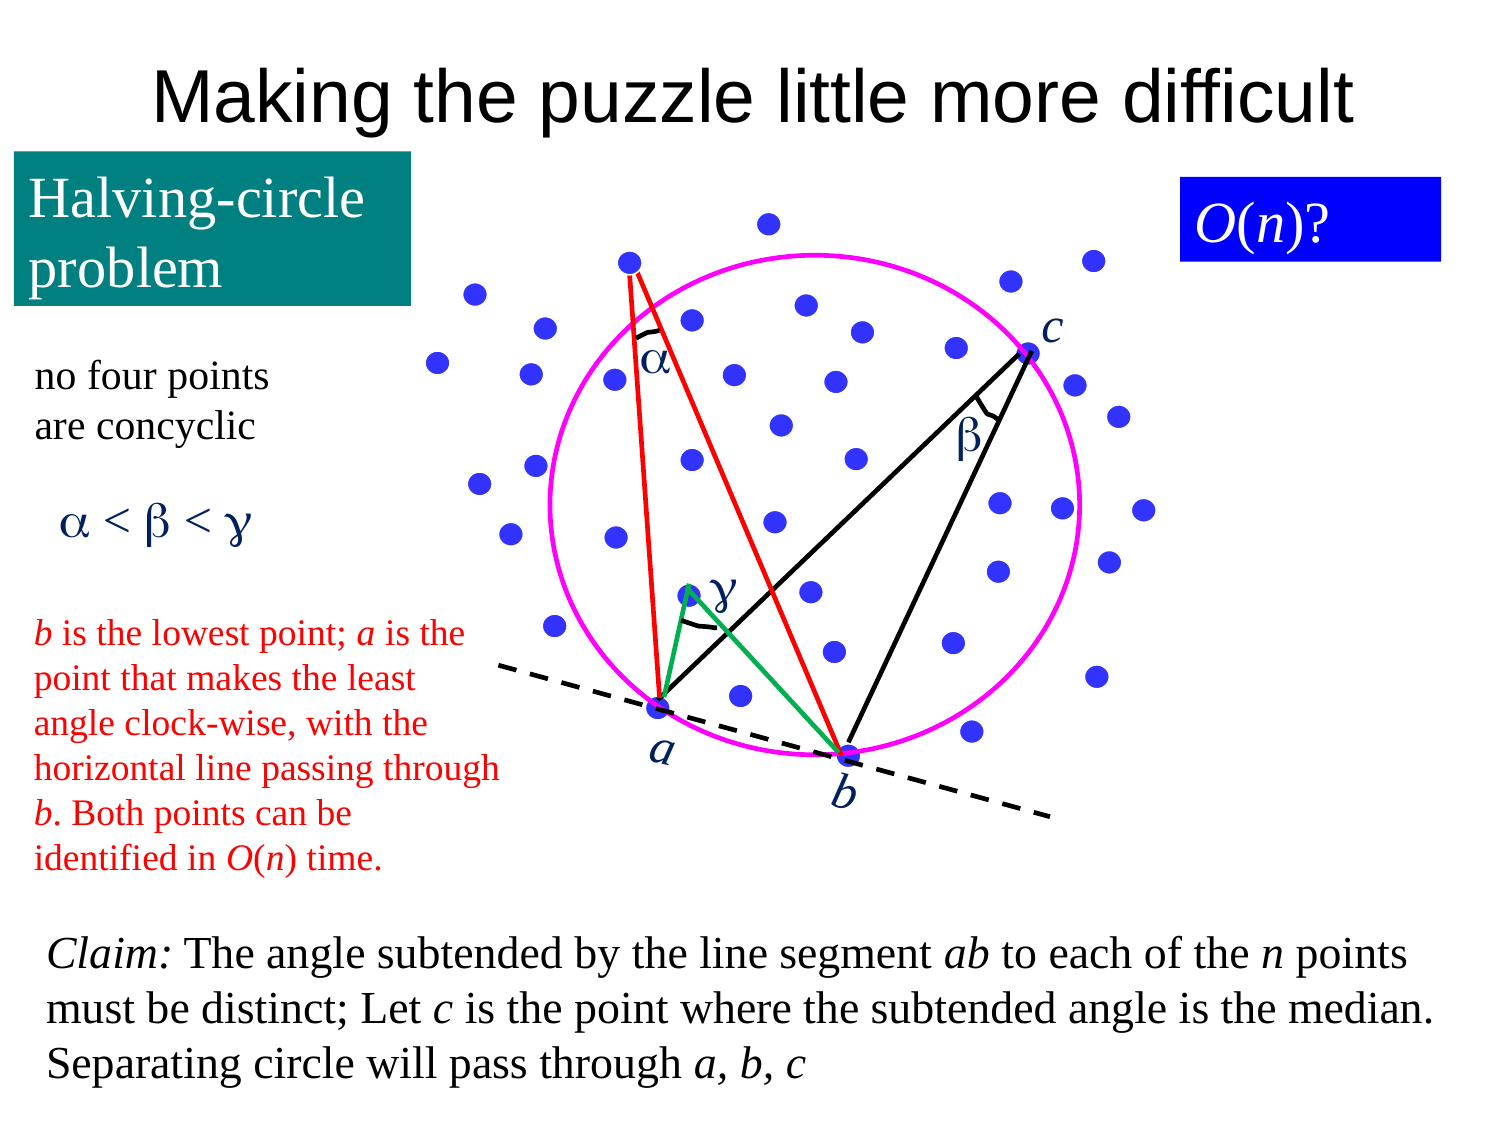

20
Making the puzzle little more difficult
Halving-circle problem
O(n)?

α

c

no four points are concyclic

β

α < β < γ

γ

b is the lowest point; a is the point that makes the least angle clock-wise, with the horizontal line passing through b. Both points can be identified in O(n) time.

a             b

Claim: The angle subtended by the line segment ab to each of the n points must be distinct; Let c is the point where the subtended angle is the median.
Separating circle will pass through a, b, c
ACMU 2008-09